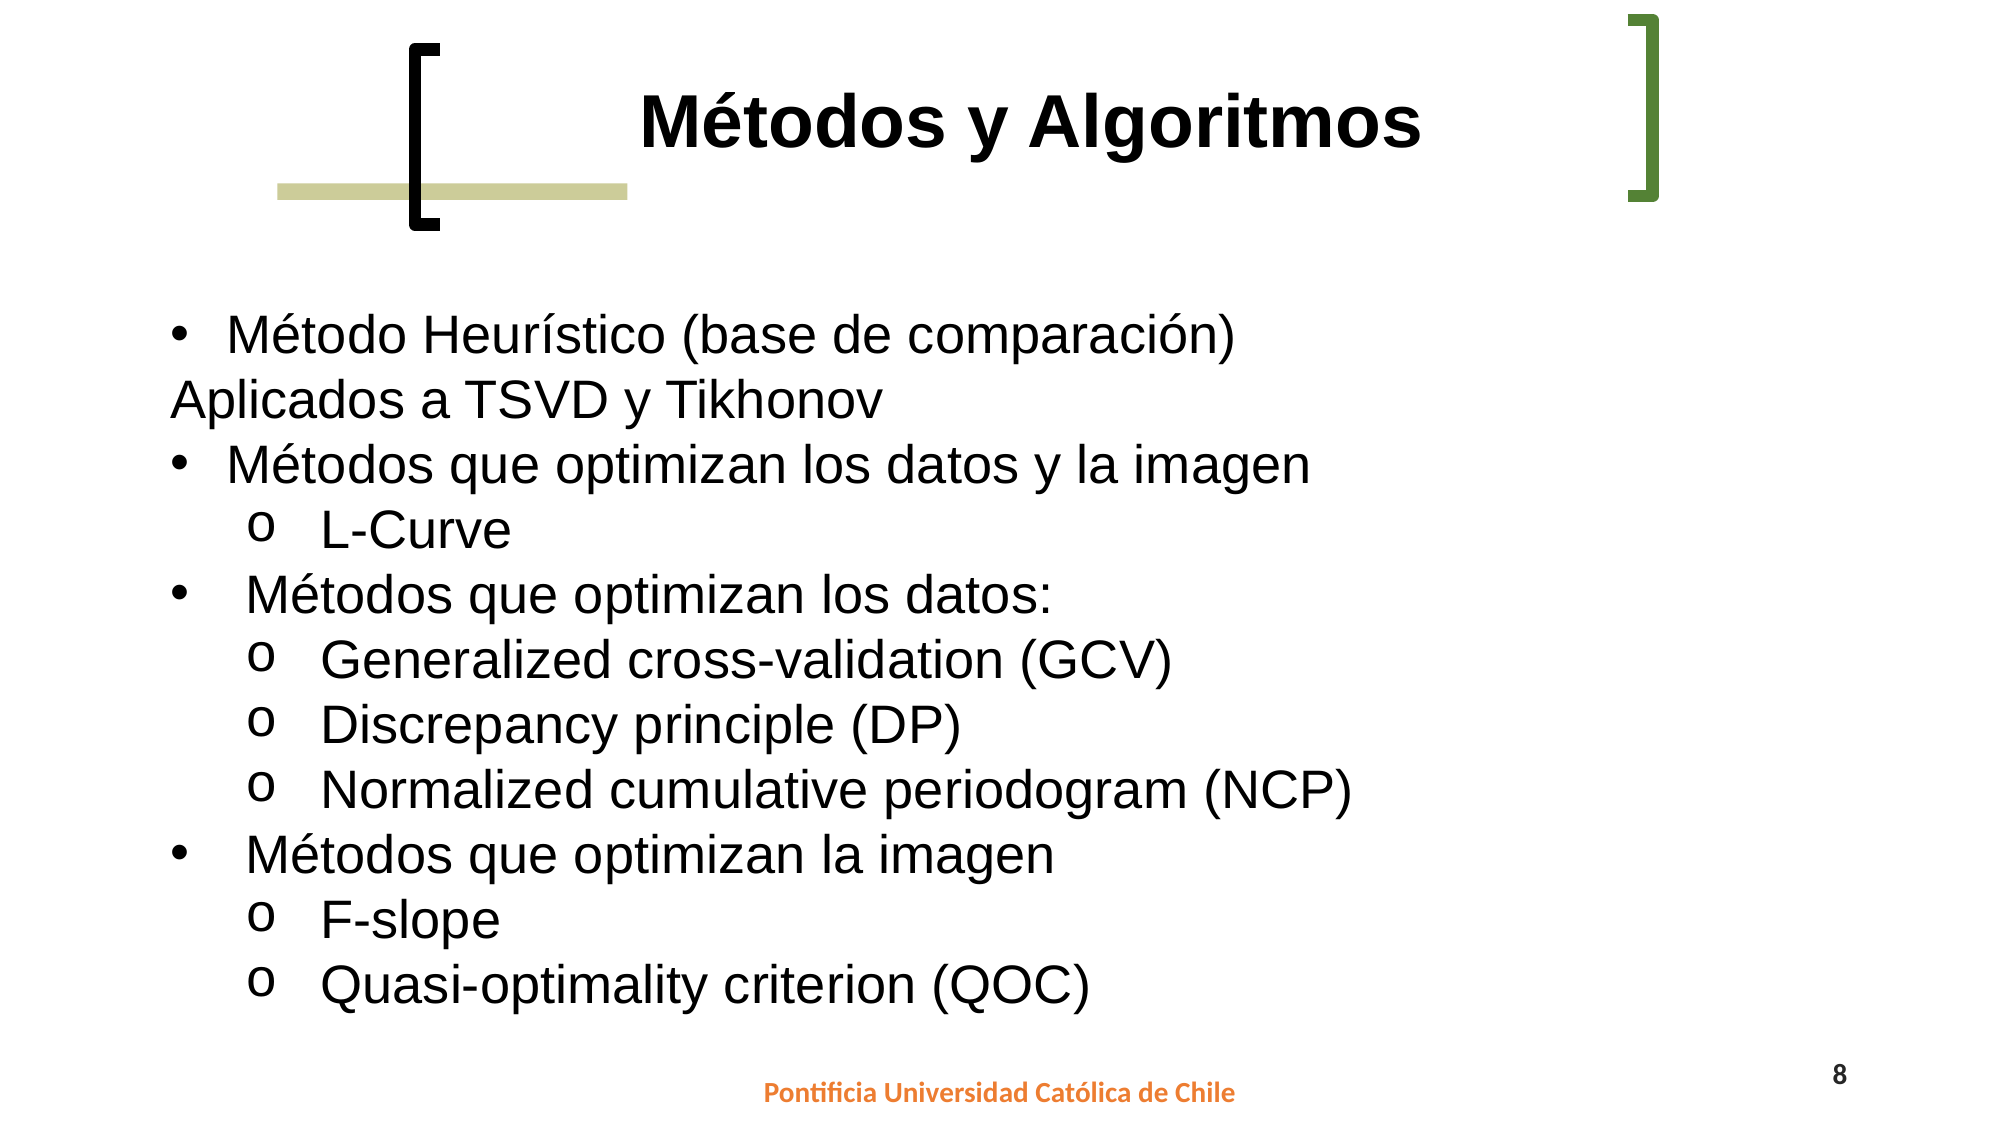

Métodos y Algoritmos
Método Heurístico (base de comparación)
Aplicados a TSVD y Tikhonov
Métodos que optimizan los datos y la imagen
L-Curve
Métodos que optimizan los datos:
Generalized cross-validation (GCV)
Discrepancy principle (DP)
Normalized cumulative periodogram (NCP)
Métodos que optimizan la imagen
F-slope
Quasi-optimality criterion (QOC)

8
Pontificia Universidad Católica de Chile